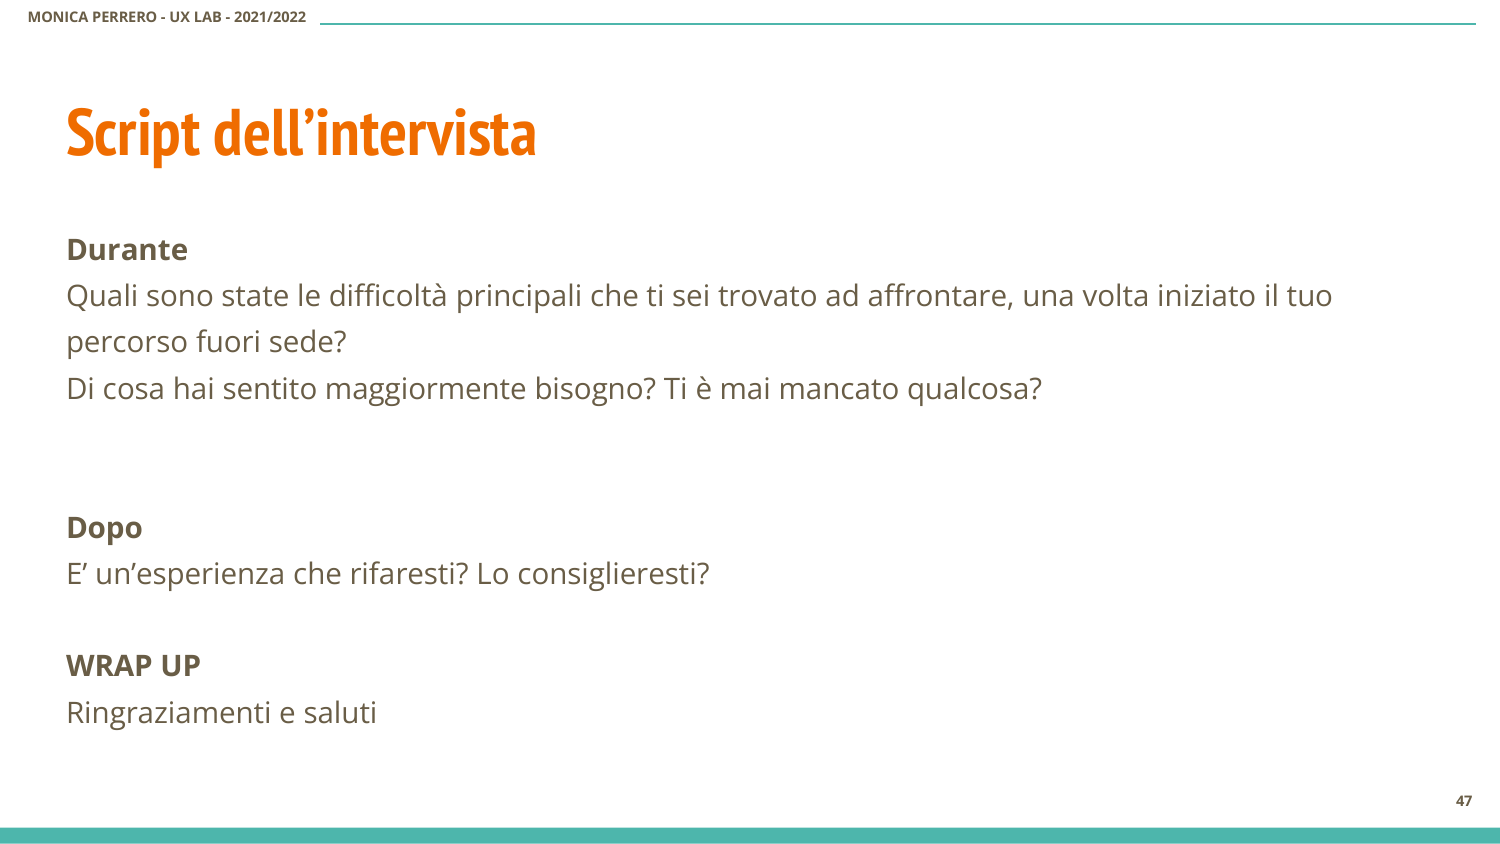

# Script dell’intervista

Durante
Quali sono state le difficoltà principali che ti sei trovato ad affrontare, una volta iniziato il tuo percorso fuori sede?
Di cosa hai sentito maggiormente bisogno? Ti è mai mancato qualcosa?

Dopo
E’ un’esperienza che rifaresti? Lo consiglieresti?

WRAP UP
Ringraziamenti e saluti

47